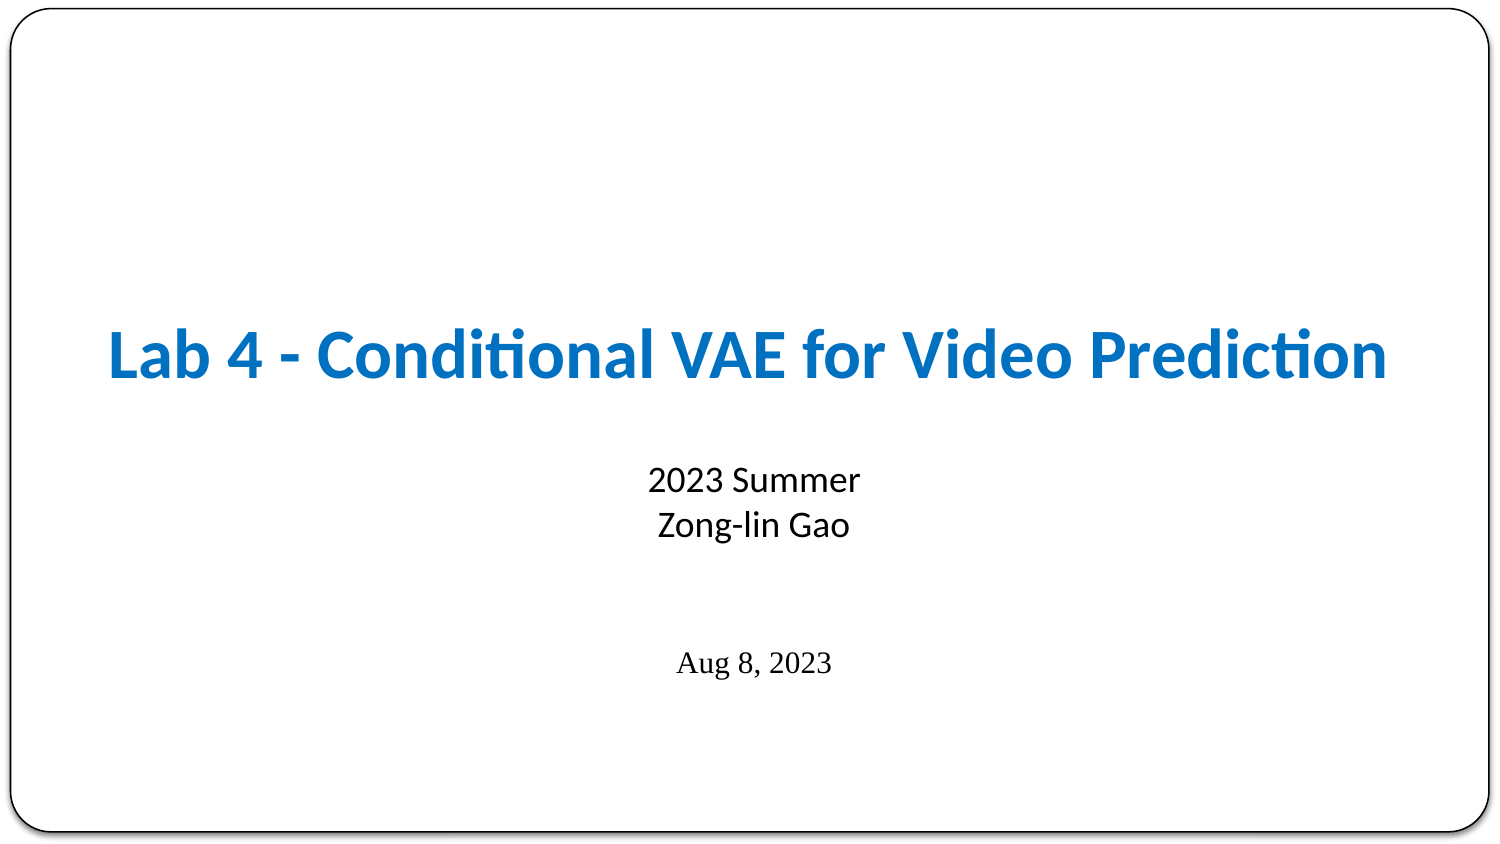

Lab 4 - Conditional VAE for Video Prediction
2023 Summer
Zong-lin Gao
Aug 8, 2023